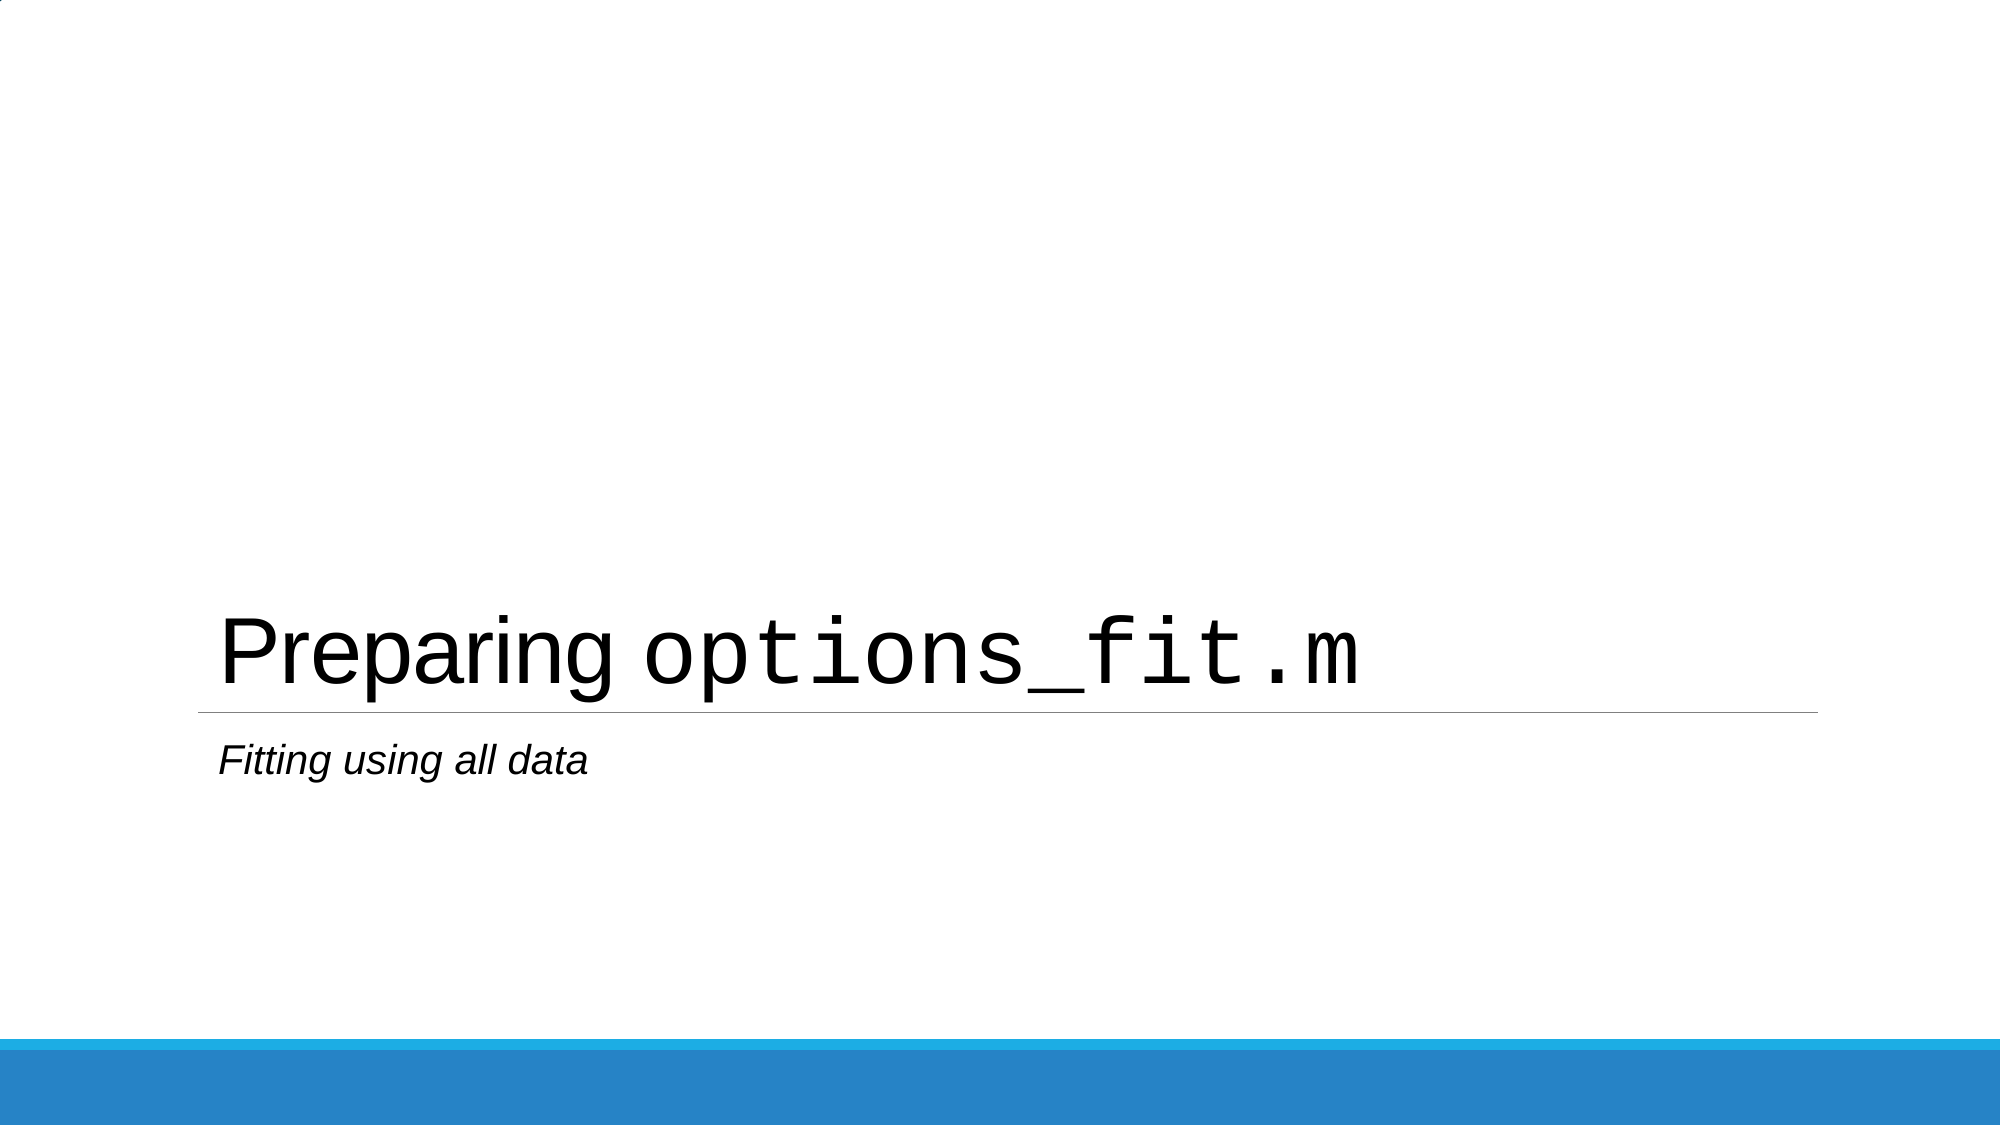

# Preparing options_fit.m
Fitting using all data